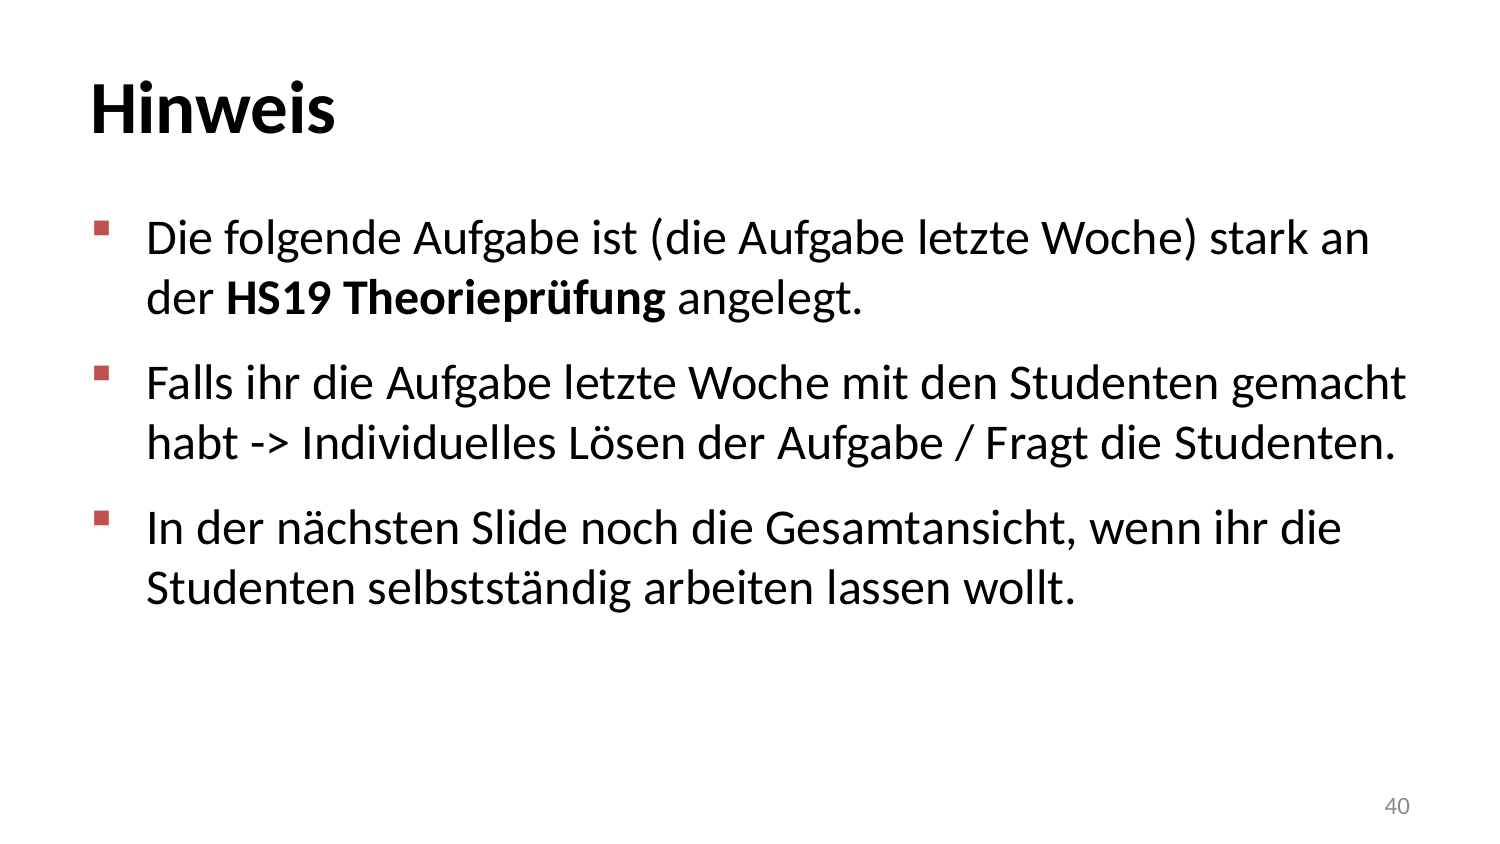

# Hinweis
Die folgende Aufgabe ist (die Aufgabe letzte Woche) stark an der HS19 Theorieprüfung angelegt.
Falls ihr die Aufgabe letzte Woche mit den Studenten gemacht habt -> Individuelles Lösen der Aufgabe / Fragt die Studenten.
In der nächsten Slide noch die Gesamtansicht, wenn ihr die Studenten selbstständig arbeiten lassen wollt.
40